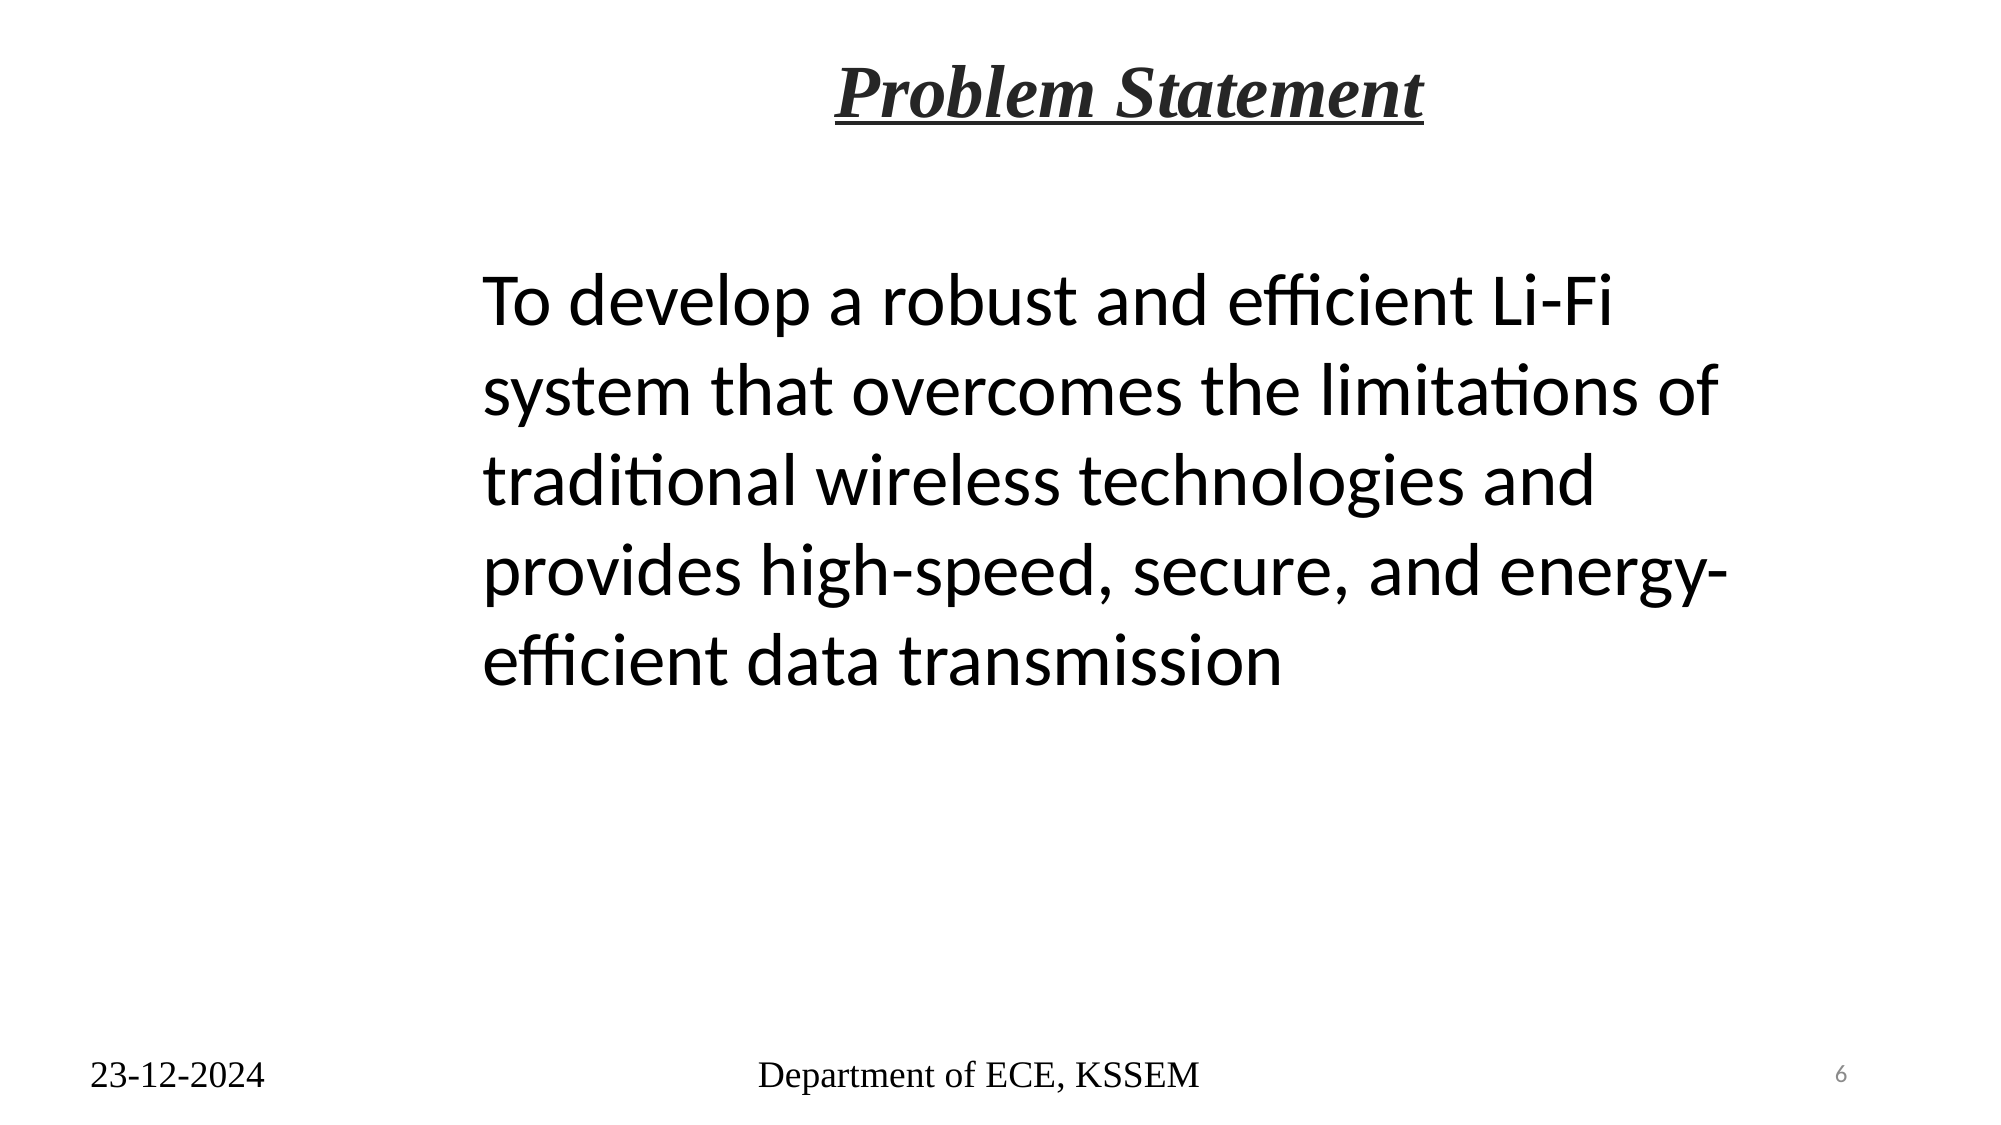

Problem Statement
To develop a robust and efficient Li-Fi system that overcomes the limitations of traditional wireless technologies and provides high-speed, secure, and energy-efficient data transmission
Department of ECE, KSSEM
23-12-2024
6